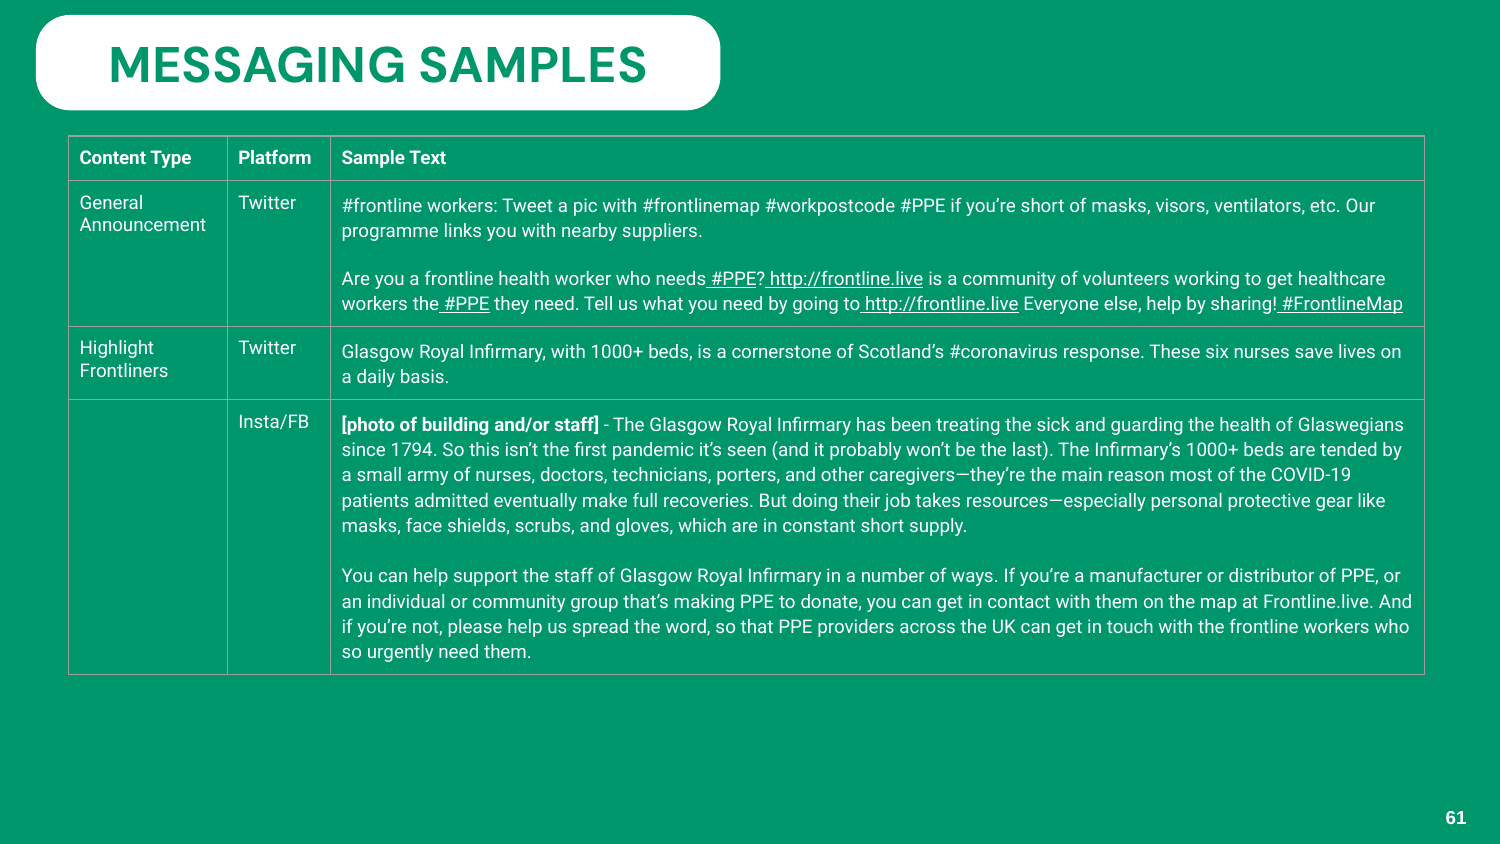

MESSAGING SAMPLES
| Content Type | Platform | Sample Text |
| --- | --- | --- |
| General Announcement | Twitter | #frontline workers: Tweet a pic with #frontlinemap #workpostcode #PPE if you’re short of masks, visors, ventilators, etc. Our programme links you with nearby suppliers. Are you a frontline health worker who needs #PPE? http://frontline.live is a community of volunteers working to get healthcare workers the #PPE they need. Tell us what you need by going to http://frontline.live Everyone else, help by sharing! #FrontlineMap |
| Highlight Frontliners | Twitter | Glasgow Royal Infirmary, with 1000+ beds, is a cornerstone of Scotland’s #coronavirus response. These six nurses save lives on a daily basis. |
|  | Insta/FB | [photo of building and/or staff] - The Glasgow Royal Infirmary has been treating the sick and guarding the health of Glaswegians since 1794. So this isn’t the first pandemic it’s seen (and it probably won’t be the last). The Infirmary’s 1000+ beds are tended by a small army of nurses, doctors, technicians, porters, and other caregivers—they’re the main reason most of the COVID-19 patients admitted eventually make full recoveries. But doing their job takes resources—especially personal protective gear like masks, face shields, scrubs, and gloves, which are in constant short supply. You can help support the staff of Glasgow Royal Infirmary in a number of ways. If you’re a manufacturer or distributor of PPE, or an individual or community group that’s making PPE to donate, you can get in contact with them on the map at Frontline.live. And if you’re not, please help us spread the word, so that PPE providers across the UK can get in touch with the frontline workers who so urgently need them. |
61